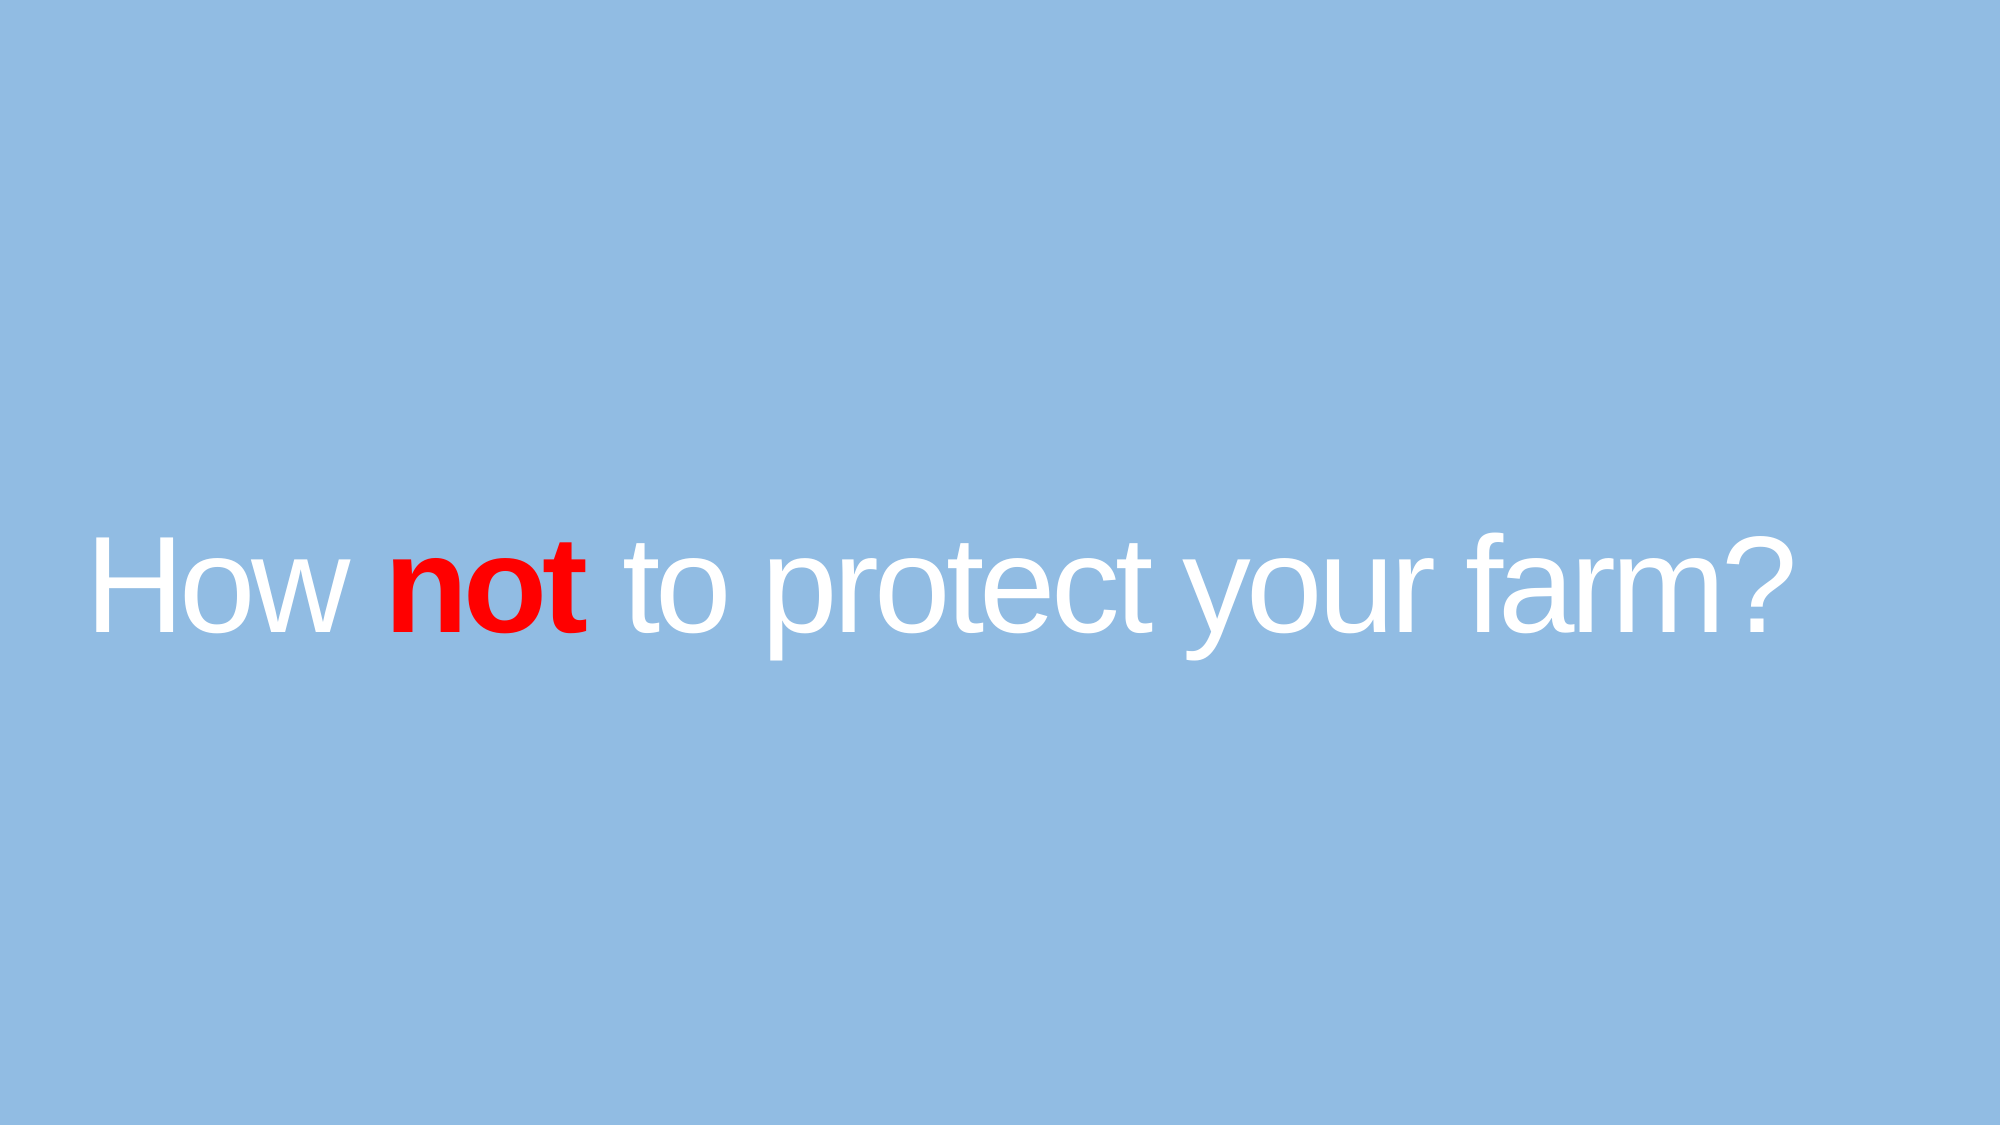

# How not to protect your farm?